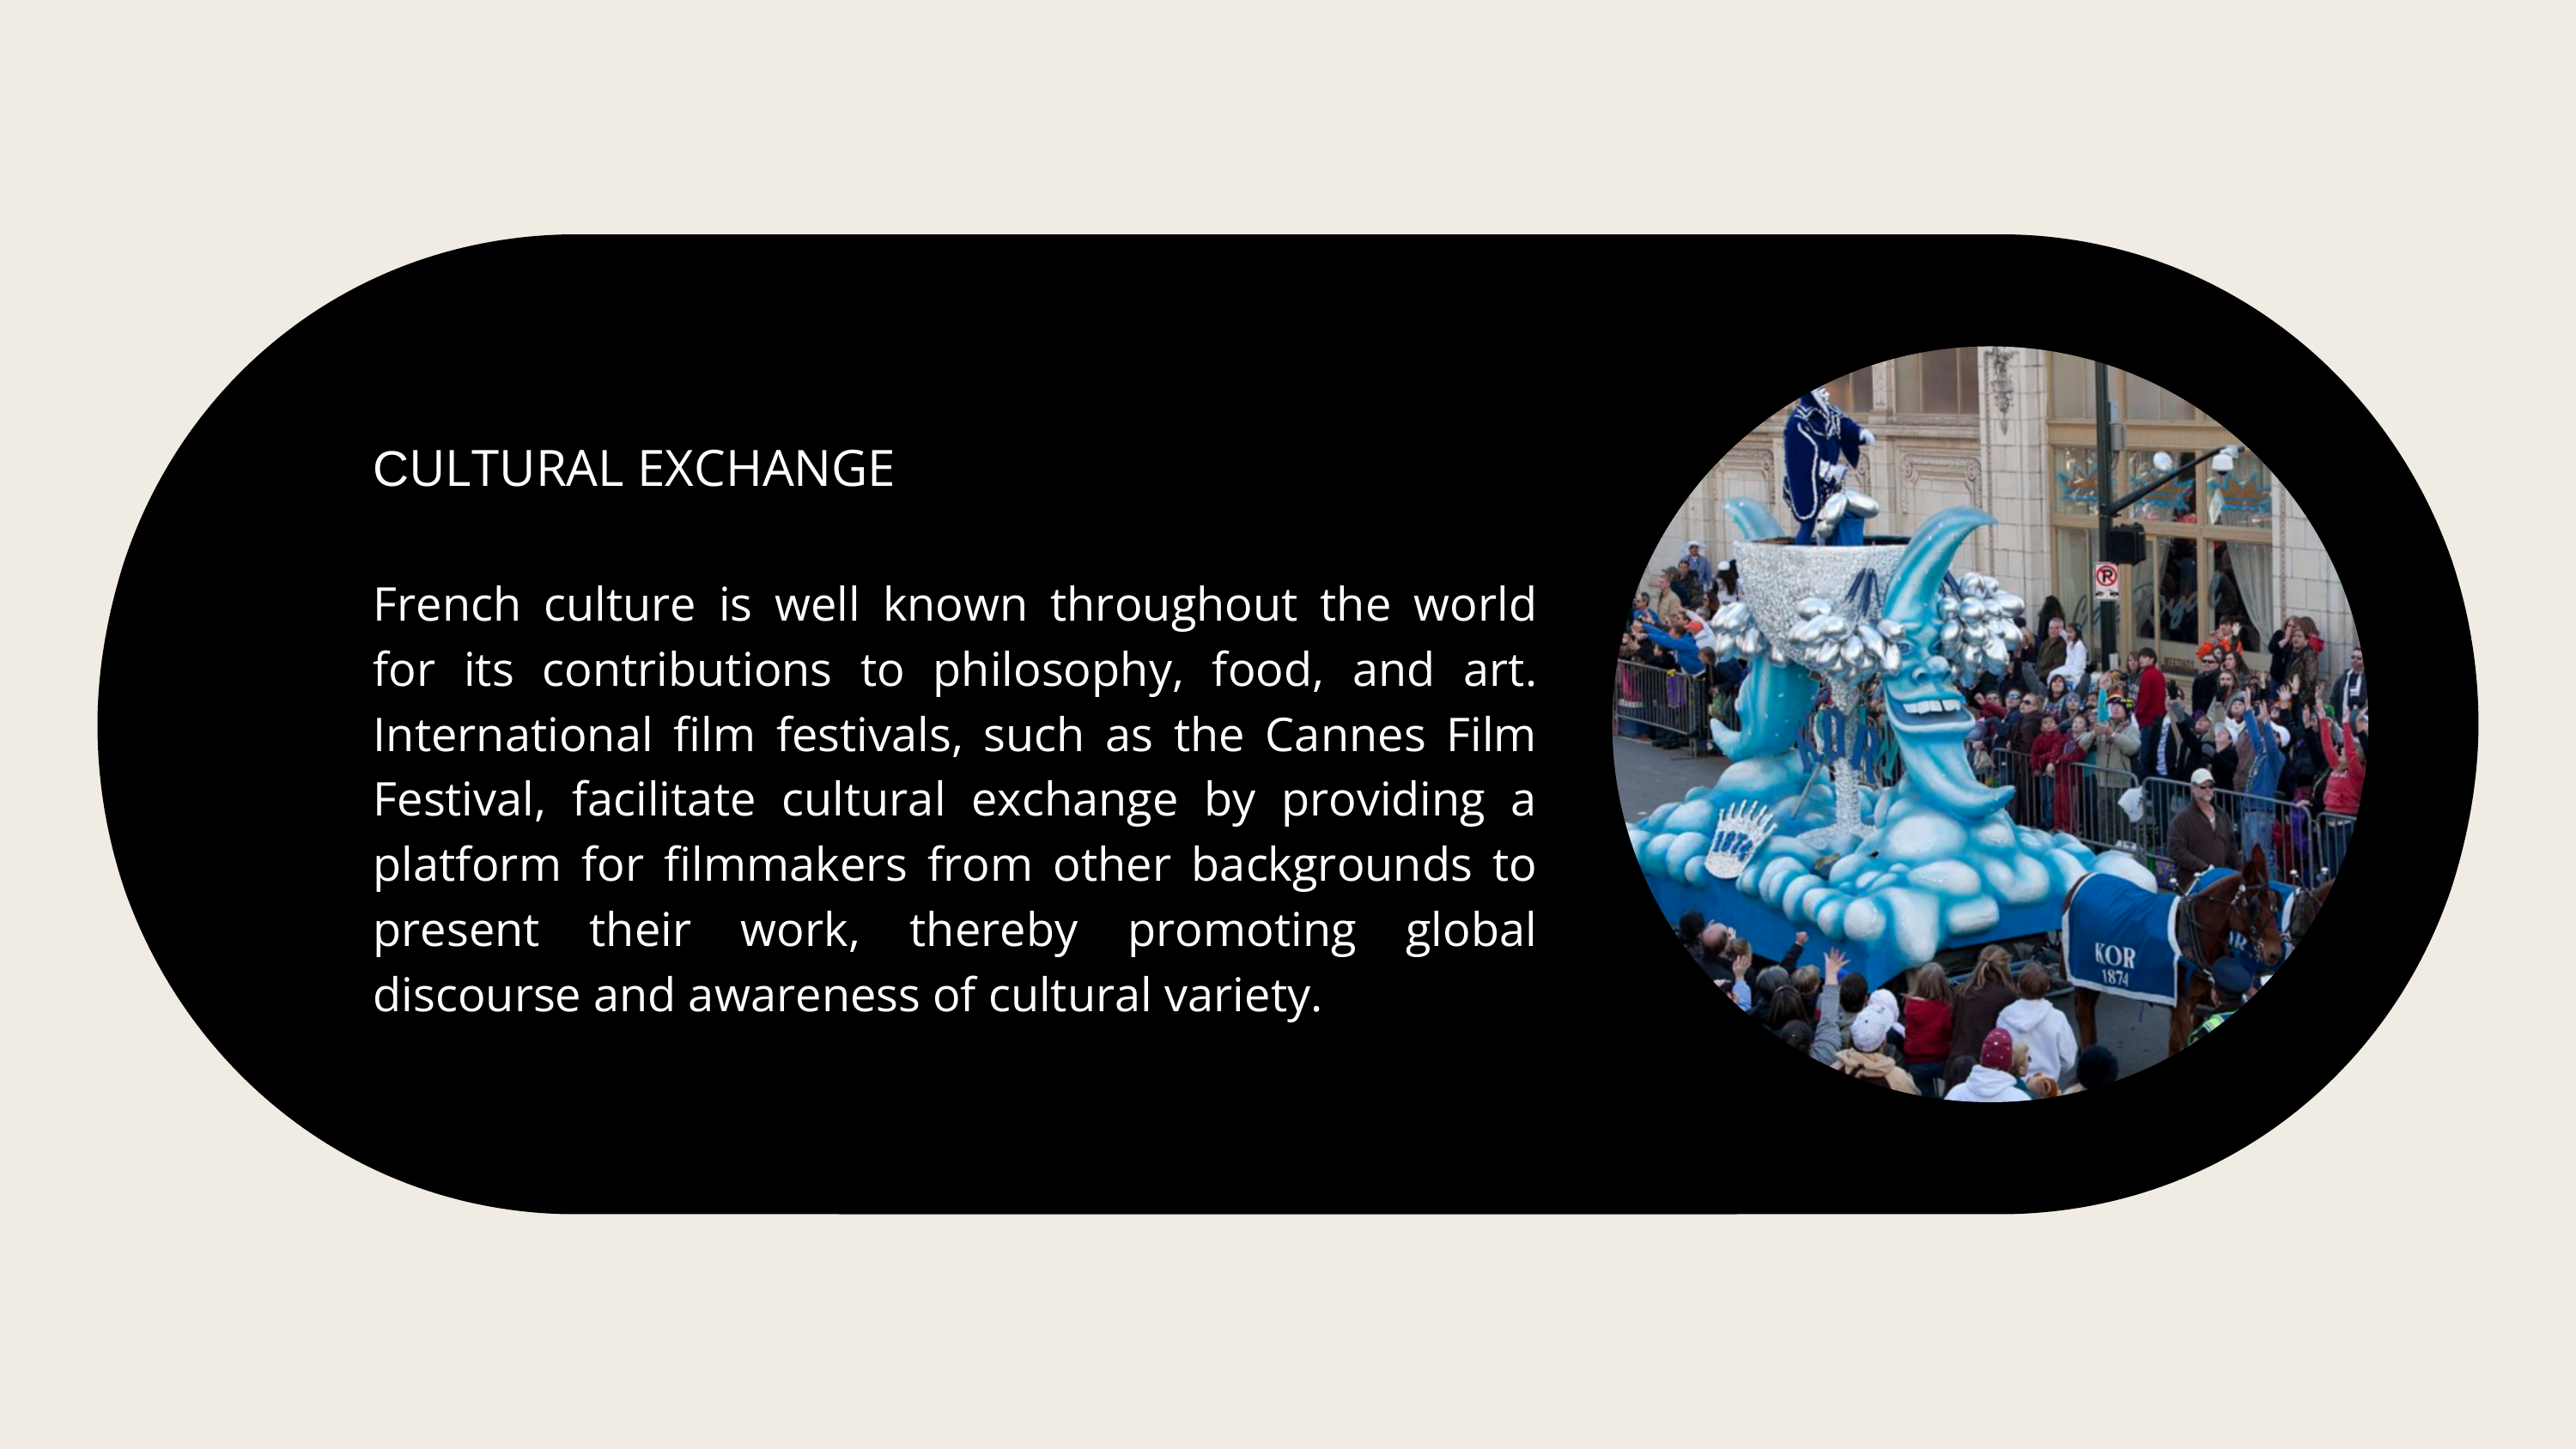

CULTURAL EXCHANGE
French culture is well known throughout the world for its contributions to philosophy, food, and art. International film festivals, such as the Cannes Film Festival, facilitate cultural exchange by providing a platform for filmmakers from other backgrounds to present their work, thereby promoting global discourse and awareness of cultural variety.